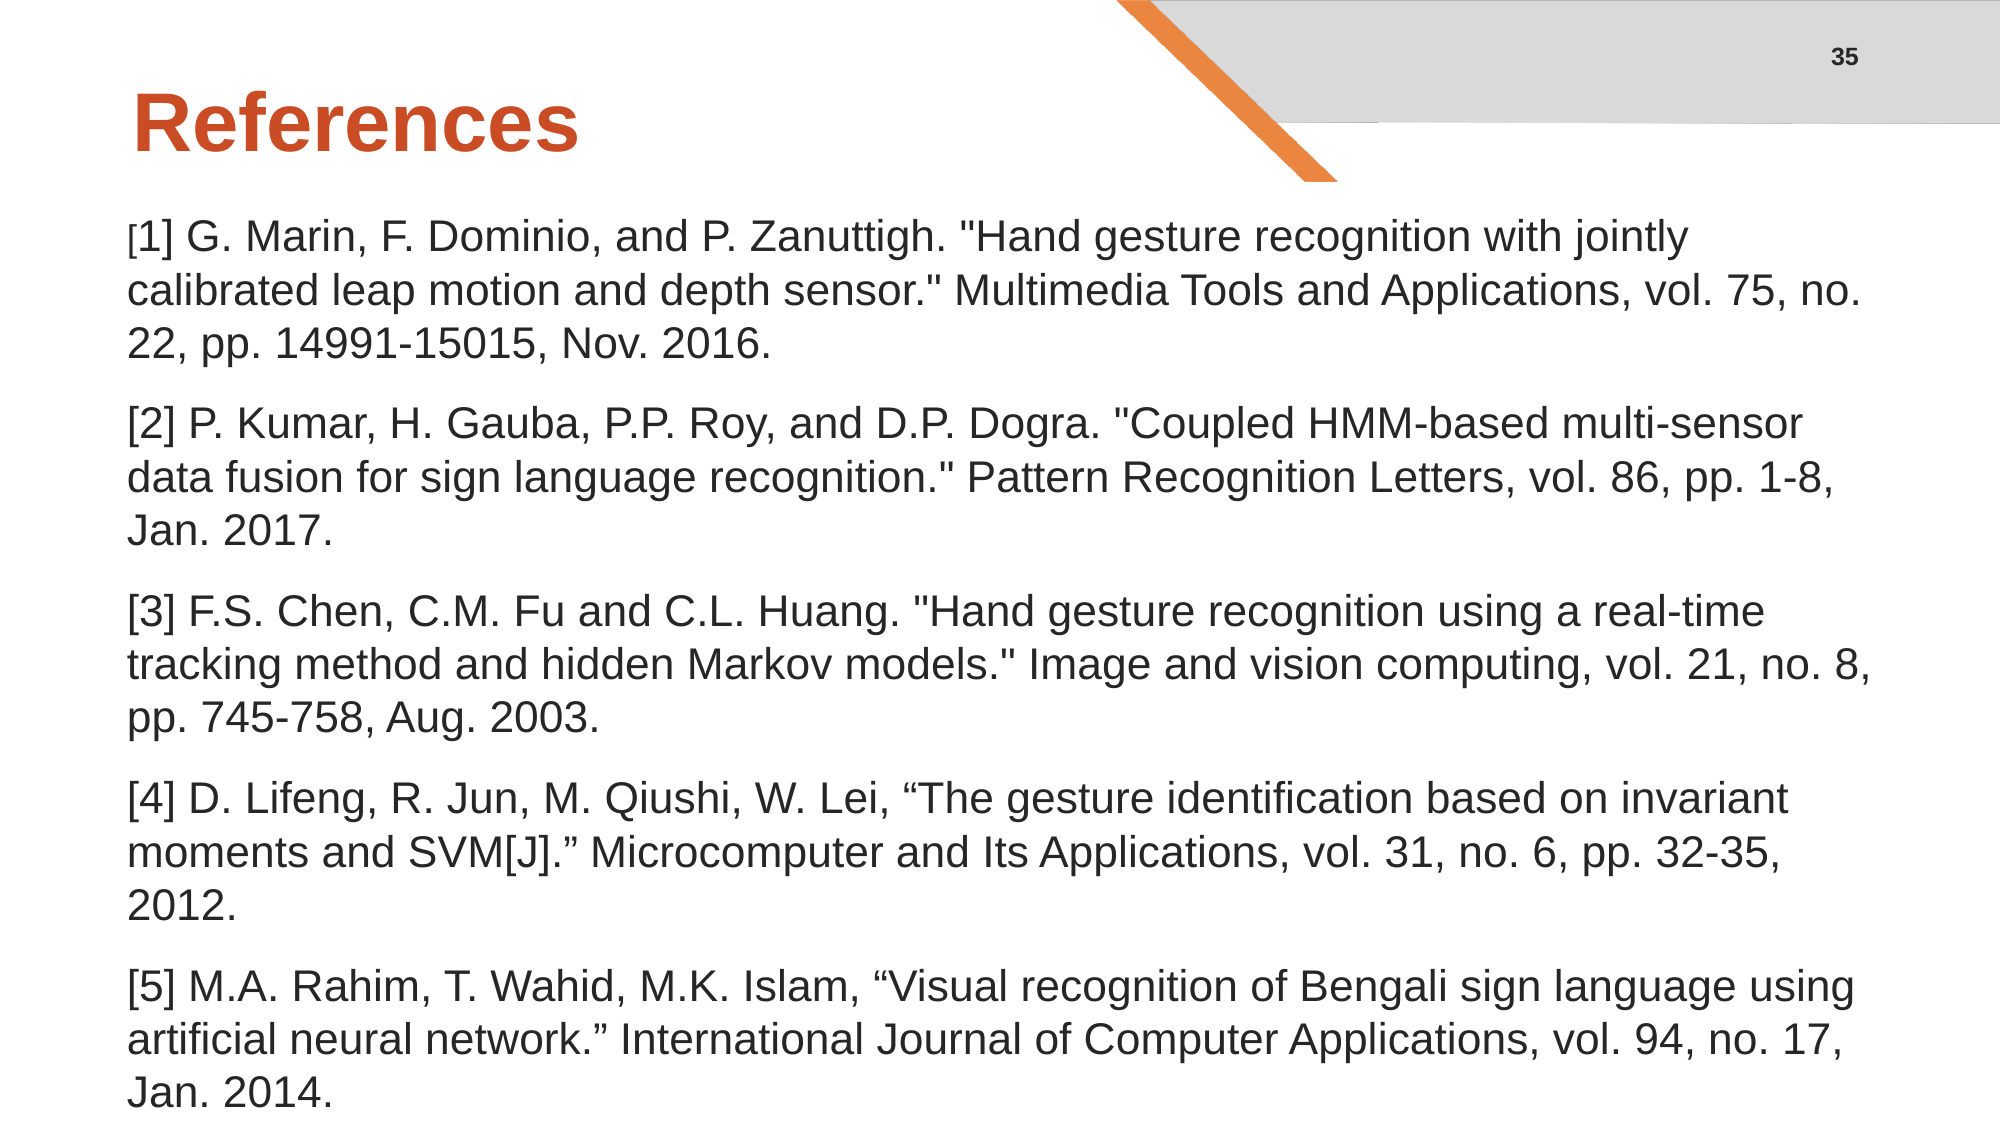

35
# References
[1] G. Marin, F. Dominio, and P. Zanuttigh. "Hand gesture recognition with jointly calibrated leap motion and depth sensor." Multimedia Tools and Applications, vol. 75, no. 22, pp. 14991-15015, Nov. 2016.
[2] P. Kumar, H. Gauba, P.P. Roy, and D.P. Dogra. "Coupled HMM-based multi-sensor data fusion for sign language recognition." Pattern Recognition Letters, vol. 86, pp. 1-8, Jan. 2017.
[3] F.S. Chen, C.M. Fu and C.L. Huang. "Hand gesture recognition using a real-time tracking method and hidden Markov models." Image and vision computing, vol. 21, no. 8, pp. 745-758, Aug. 2003.
[4] D. Lifeng, R. Jun, M. Qiushi, W. Lei, “The gesture identification based on invariant moments and SVM[J].” Microcomputer and Its Applications, vol. 31, no. 6, pp. 32-35, 2012.
[5] M.A. Rahim, T. Wahid, M.K. Islam, “Visual recognition of Bengali sign language using artificial neural network.” International Journal of Computer Applications, vol. 94, no. 17, Jan. 2014.